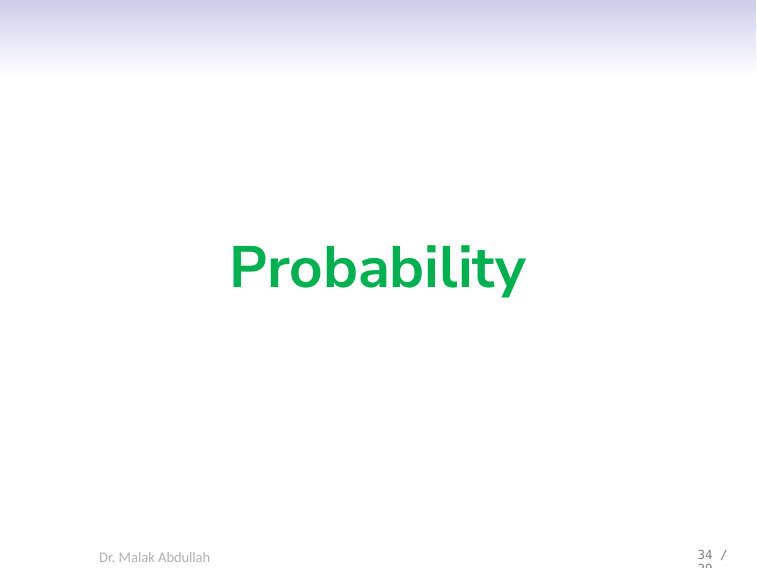

Probability
Dr. Malak Abdullah
34 / 29